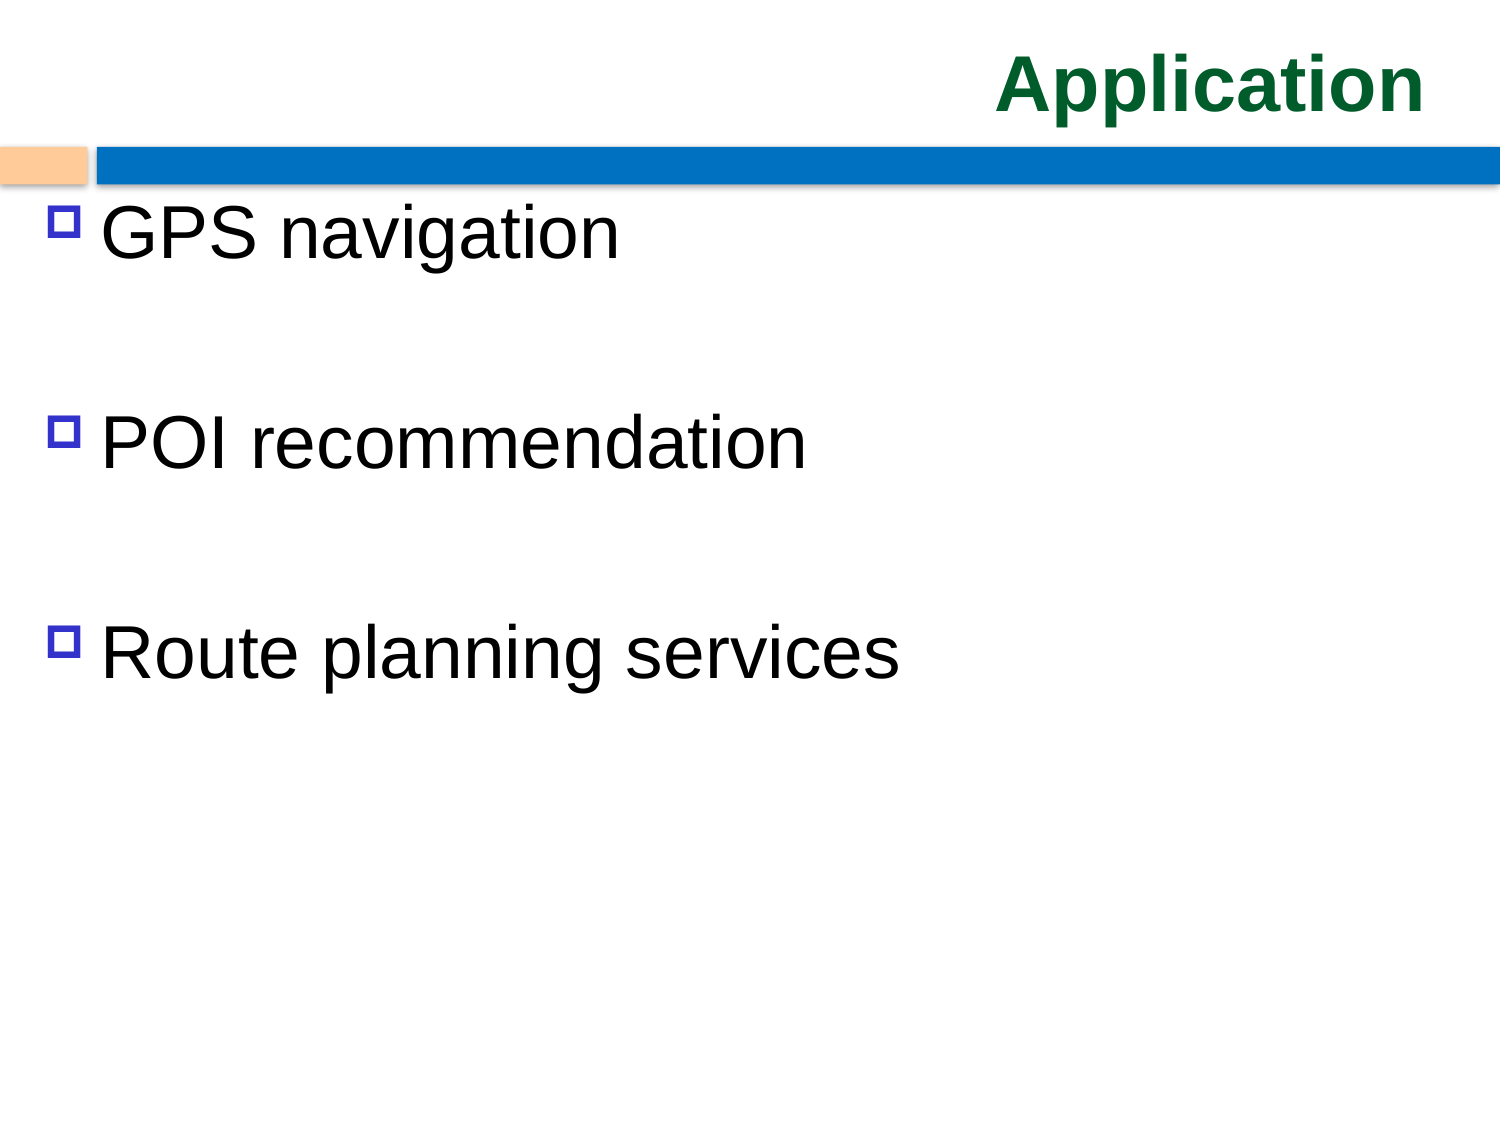

# Application
GPS navigation

POI recommendation

Route planning services